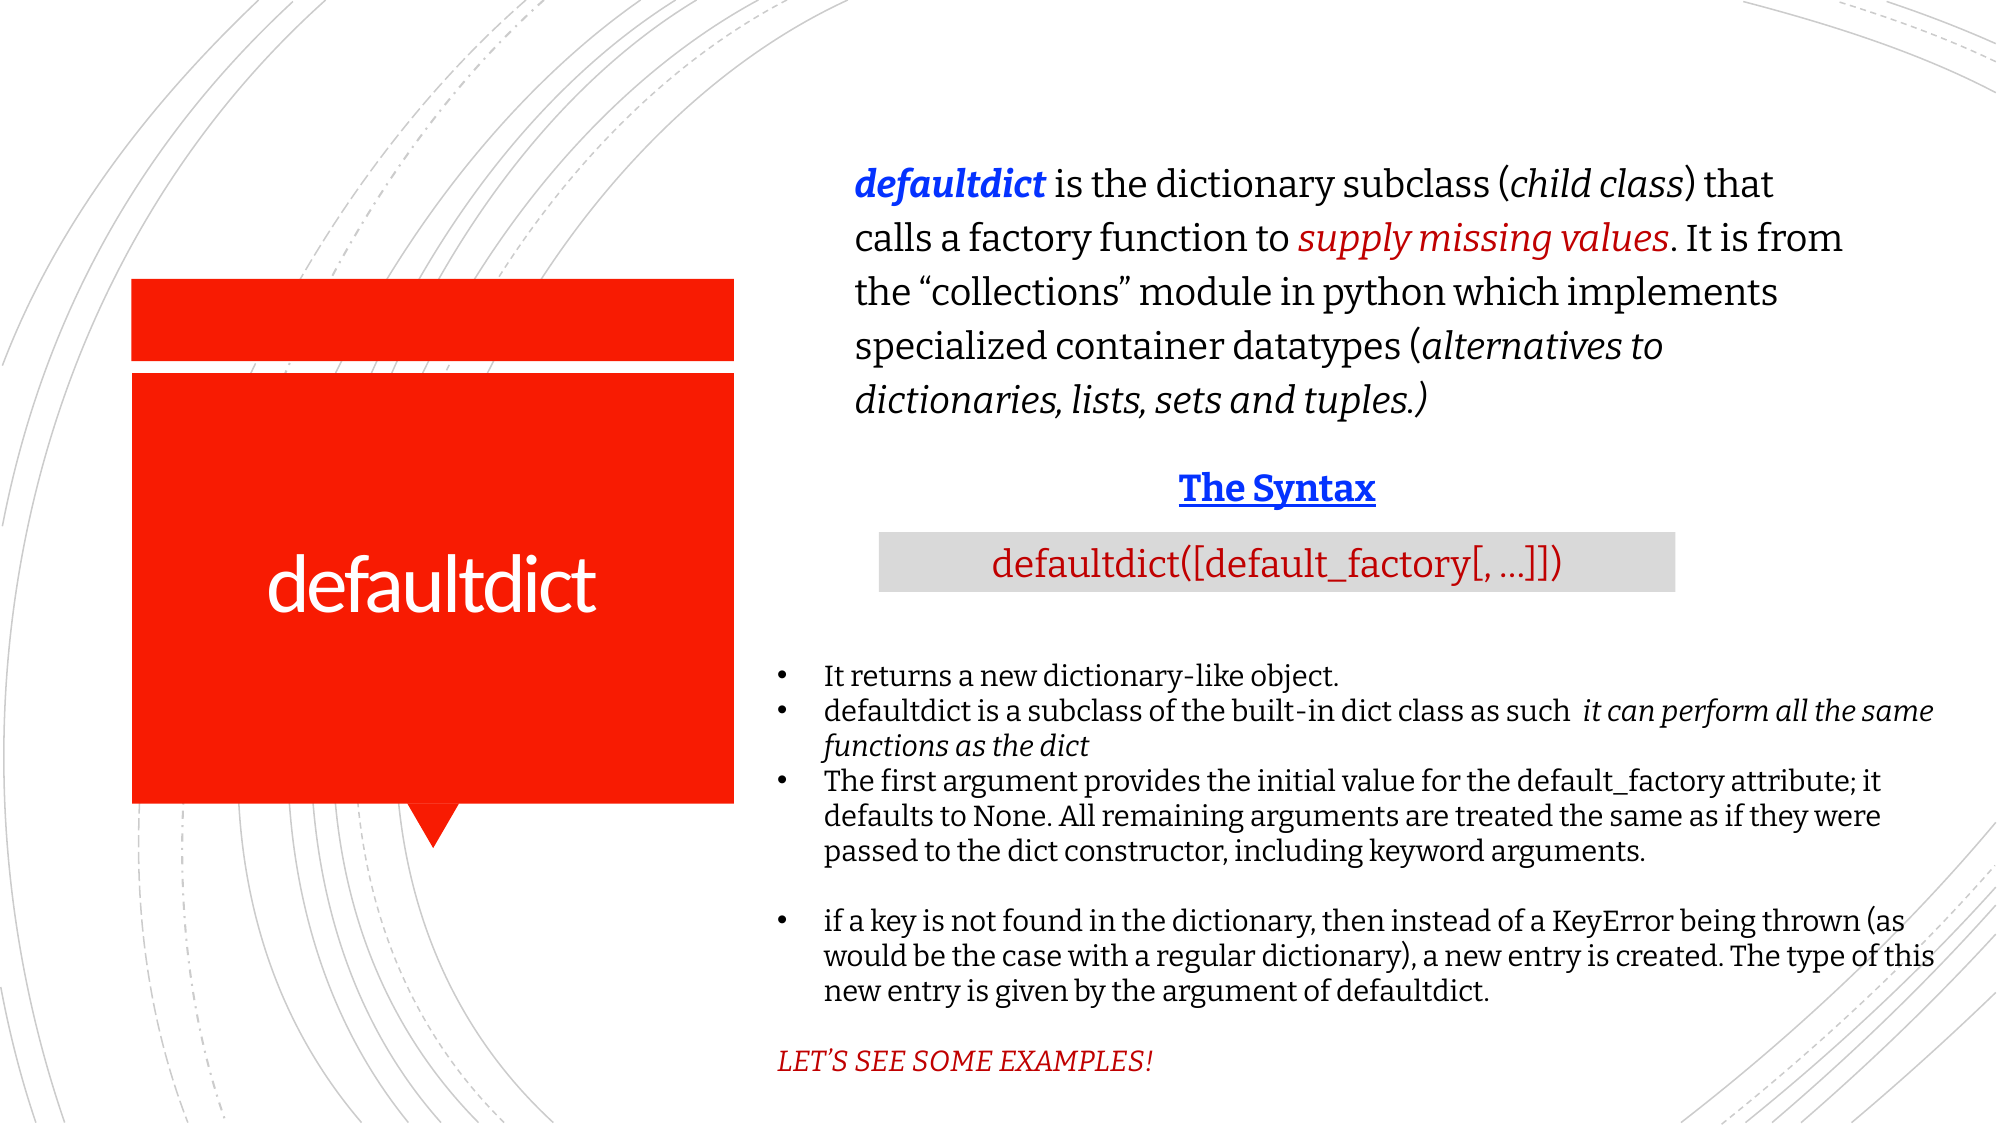

defaultdict is the dictionary subclass (child class) that calls a factory function to supply missing values. It is from the “collections” module in python which implements specialized container datatypes (alternatives to dictionaries, lists, sets and tuples.)
# defaultdict
The Syntax
defaultdict([default_factory[, …]])
It returns a new dictionary-like object.
defaultdict is a subclass of the built-in dict class as such  it can perform all the same functions as the dict
The first argument provides the initial value for the default_factory attribute; it defaults to None. All remaining arguments are treated the same as if they were passed to the dict constructor, including keyword arguments.

if a key is not found in the dictionary, then instead of a KeyError being thrown (as would be the case with a regular dictionary), a new entry is created. The type of this new entry is given by the argument of defaultdict.

LET’S SEE SOME EXAMPLES!